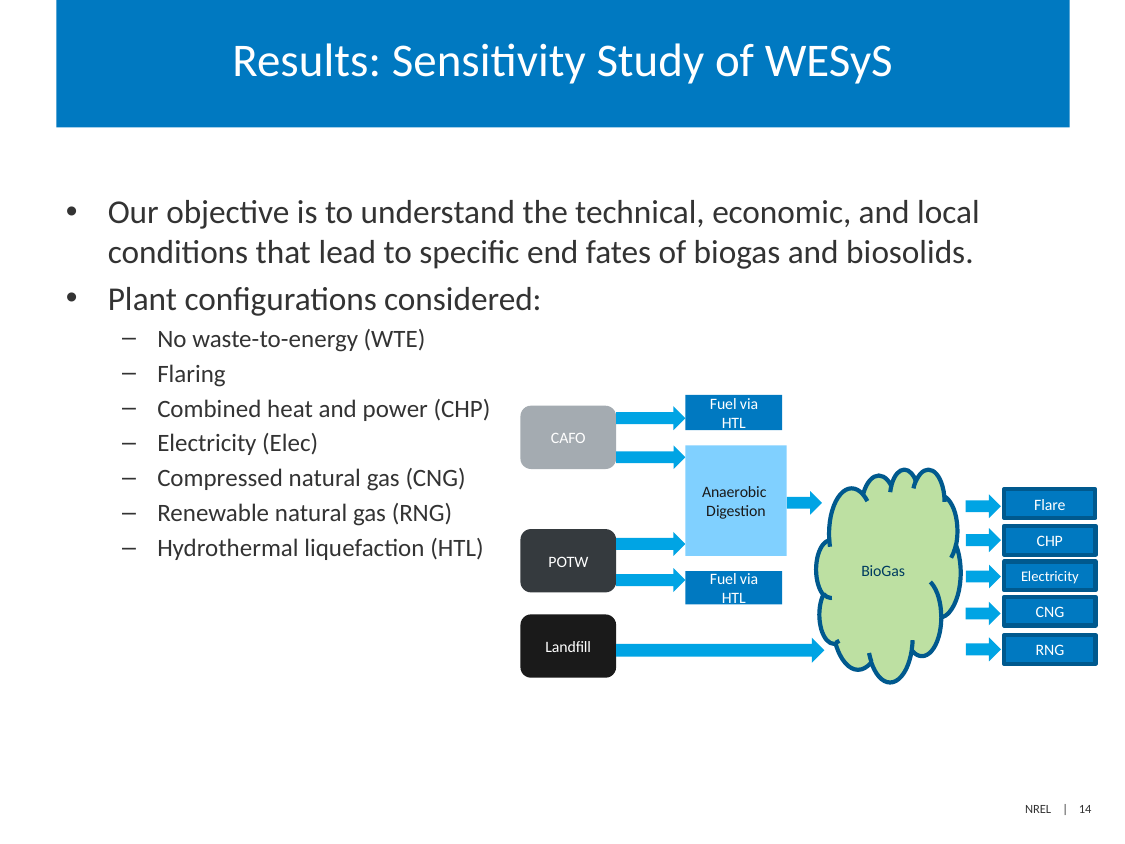

# Results: Sensitivity Study of WESyS
Our objective is to understand the technical, economic, and local conditions that lead to specific end fates of biogas and biosolids.
Plant configurations considered:
No waste-to-energy (WTE)
Flaring
Combined heat and power (CHP)
Electricity (Elec)
Compressed natural gas (CNG)
Renewable natural gas (RNG)
Hydrothermal liquefaction (HTL)
Fuel via HTL
CAFO

Anaerobic
Digestion
BioGas
Flare

CHP

POTW

Electricity

Fuel via HTL
CNG

Landfill
RNG